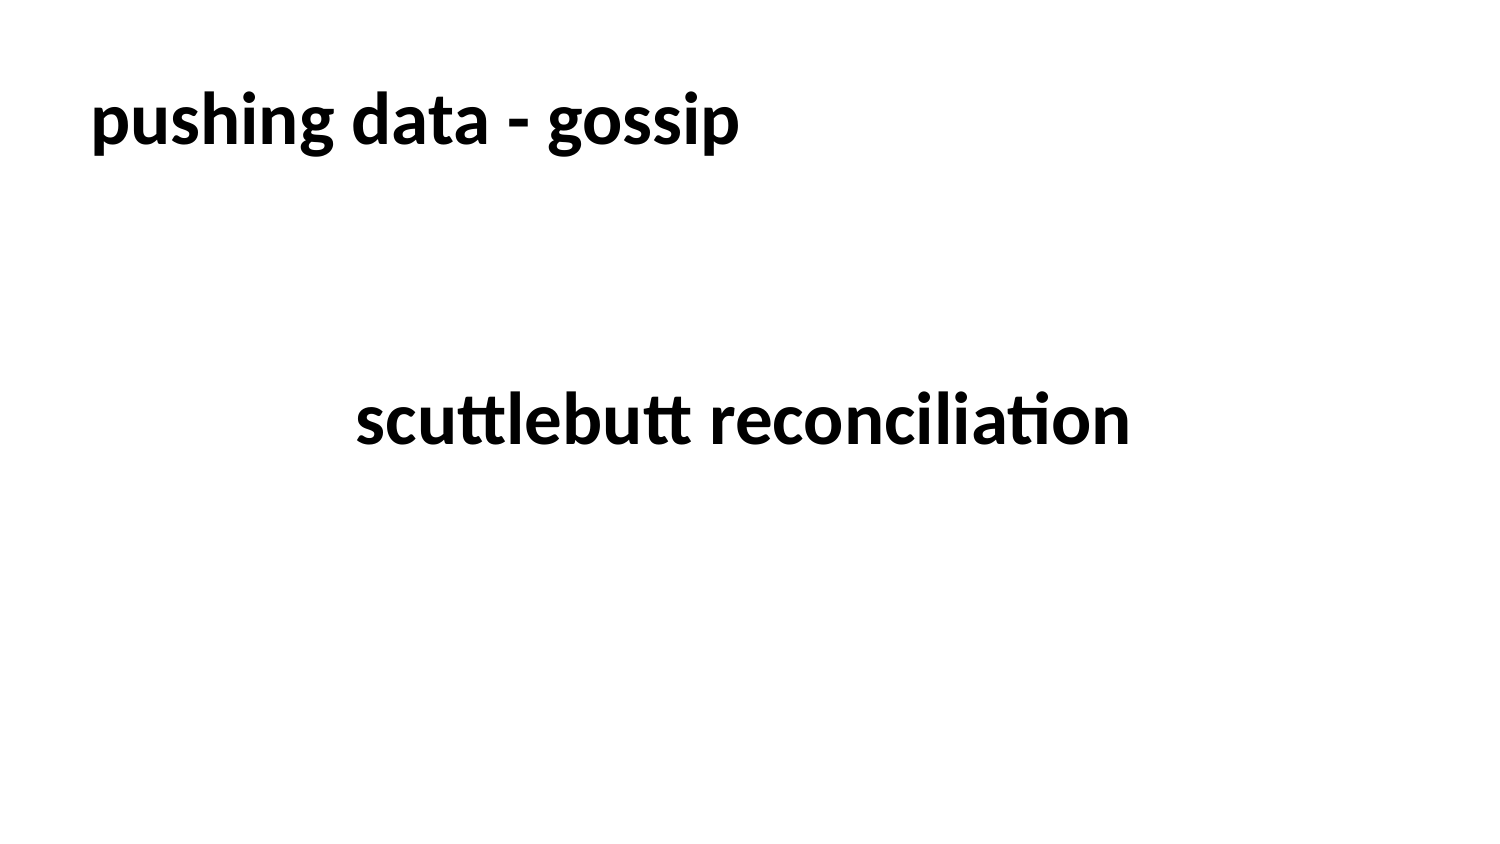

# pushing data - gossip
scuttlebutt reconciliation